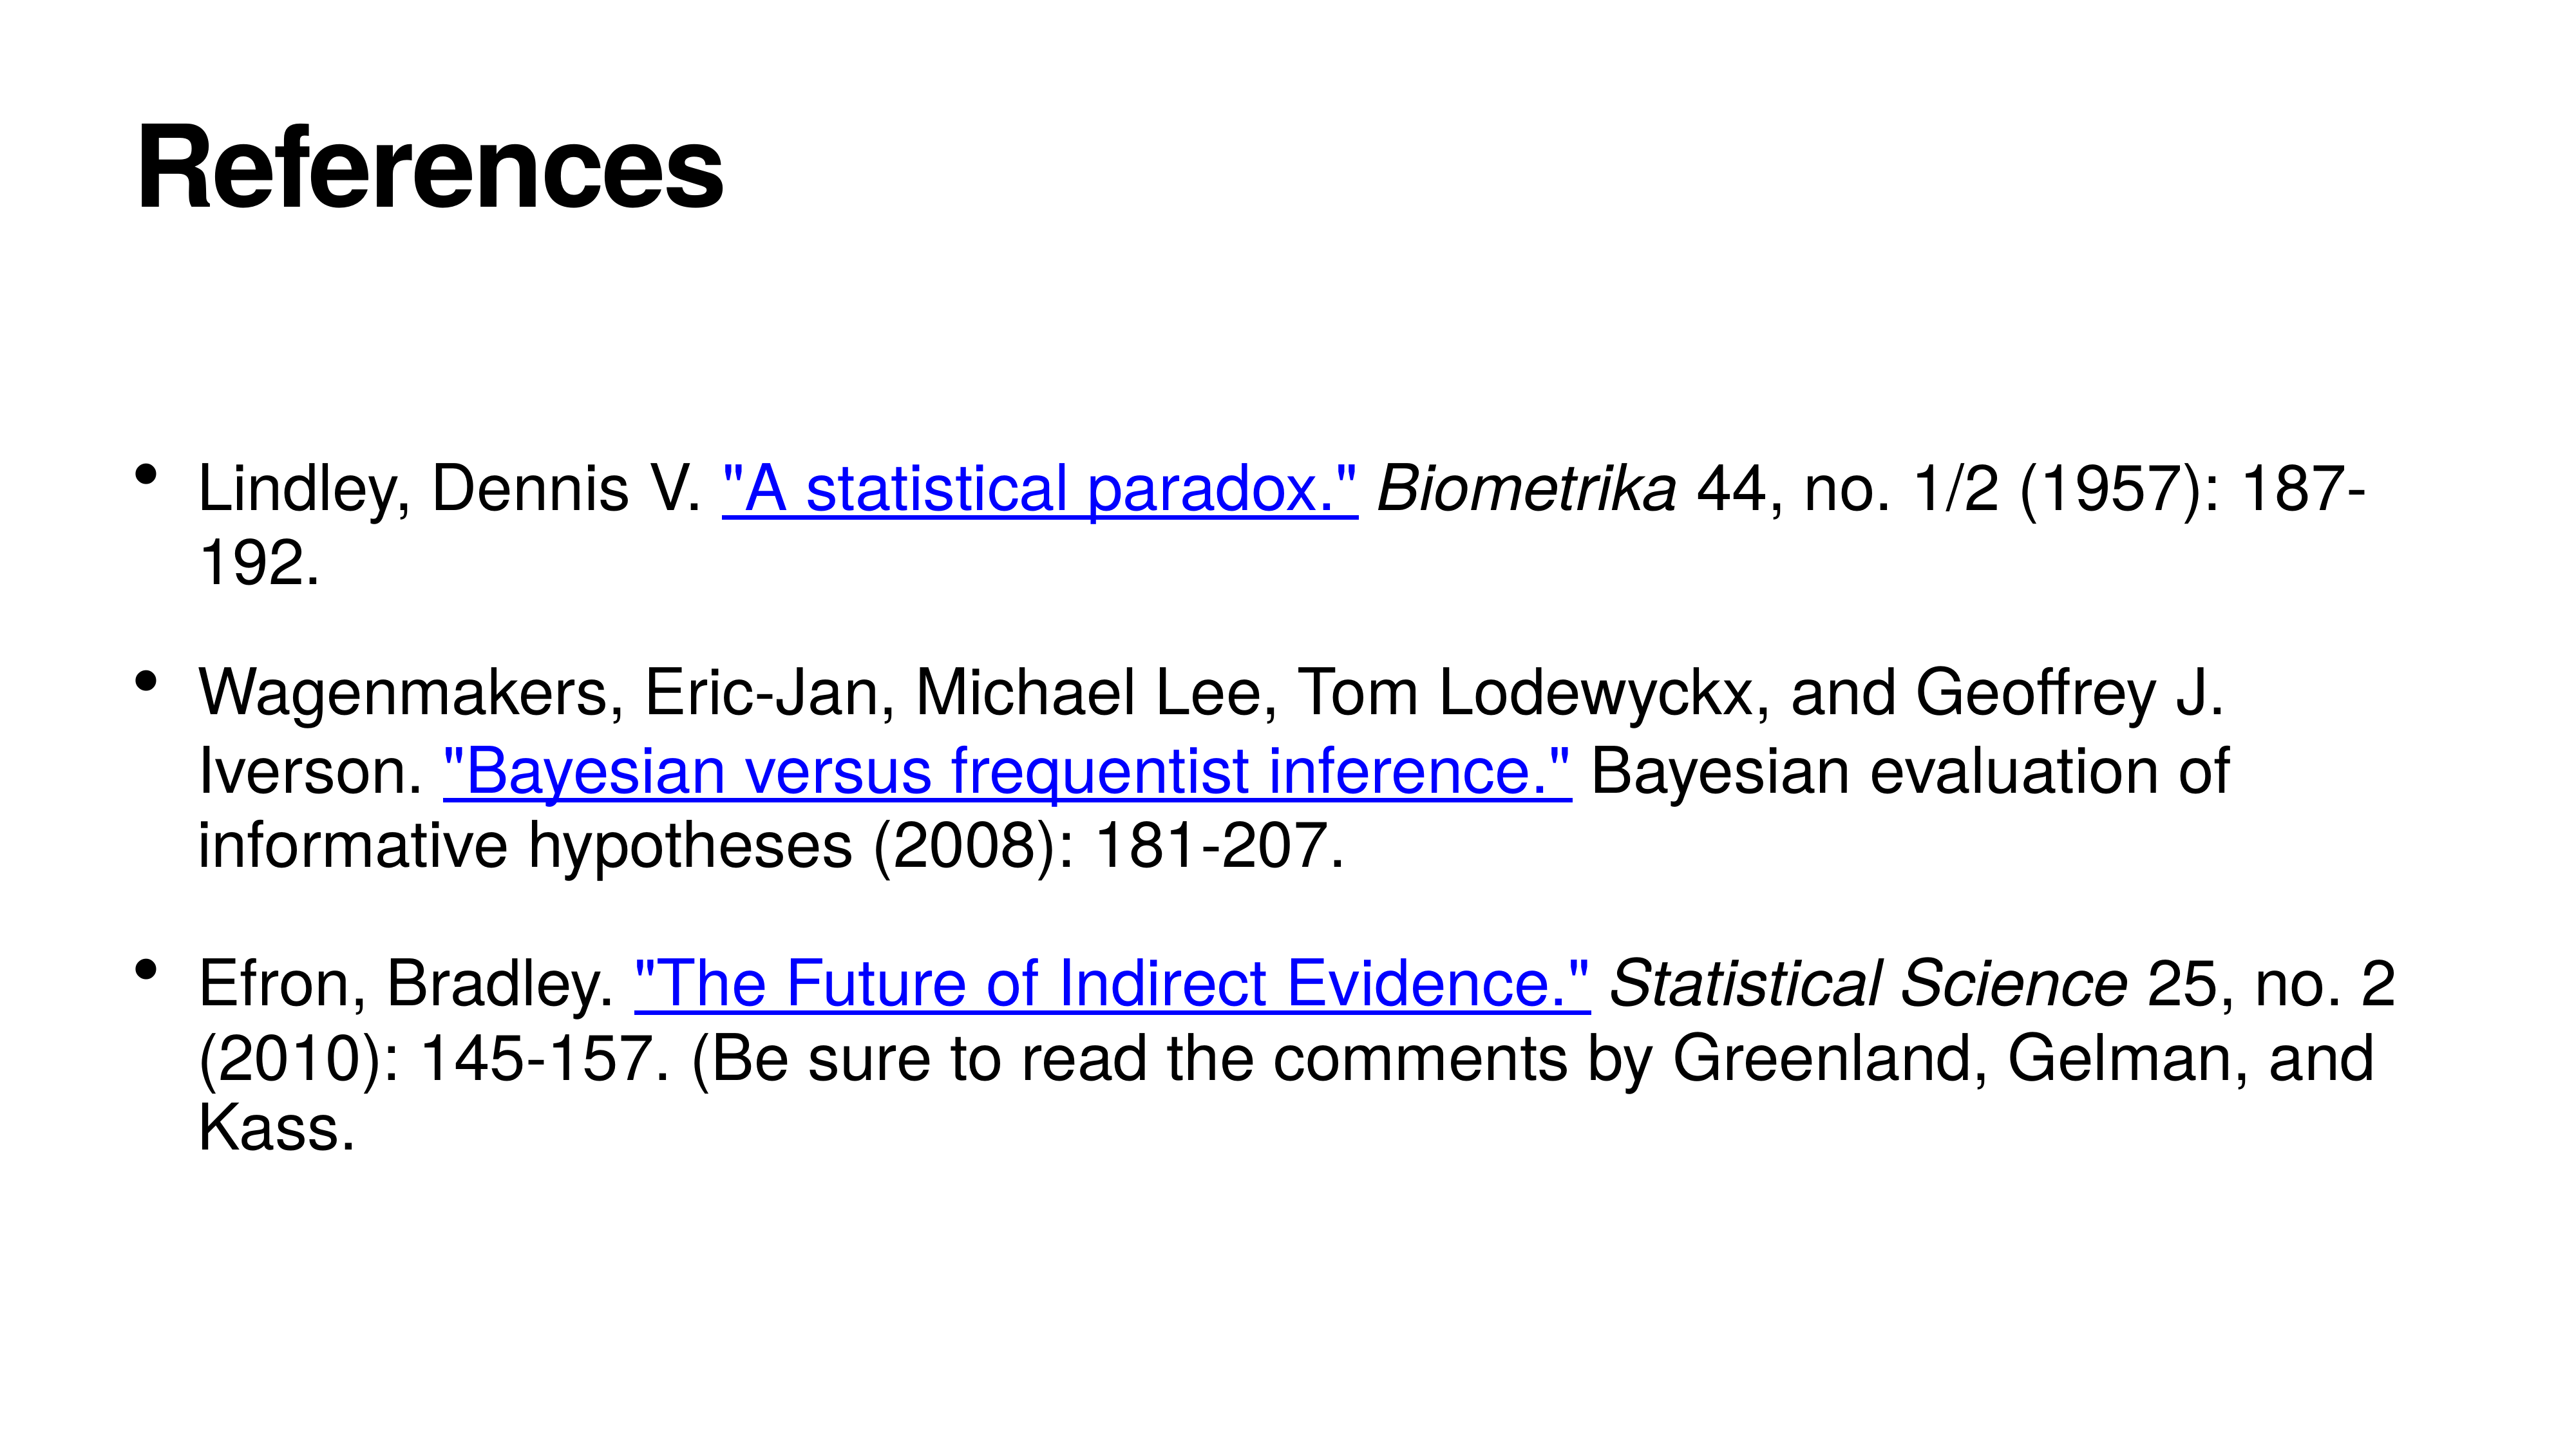

# References
Lindley, Dennis V. "A statistical paradox." Biometrika 44, no. 1/2 (1957): 187-192.
Wagenmakers, Eric-Jan, Michael Lee, Tom Lodewyckx, and Geoffrey J. Iverson. "Bayesian versus frequentist inference." Bayesian evaluation of informative hypotheses (2008): 181-207.
Efron, Bradley. "The Future of Indirect Evidence." Statistical Science 25, no. 2 (2010): 145-157. (Be sure to read the comments by Greenland, Gelman, and Kass.